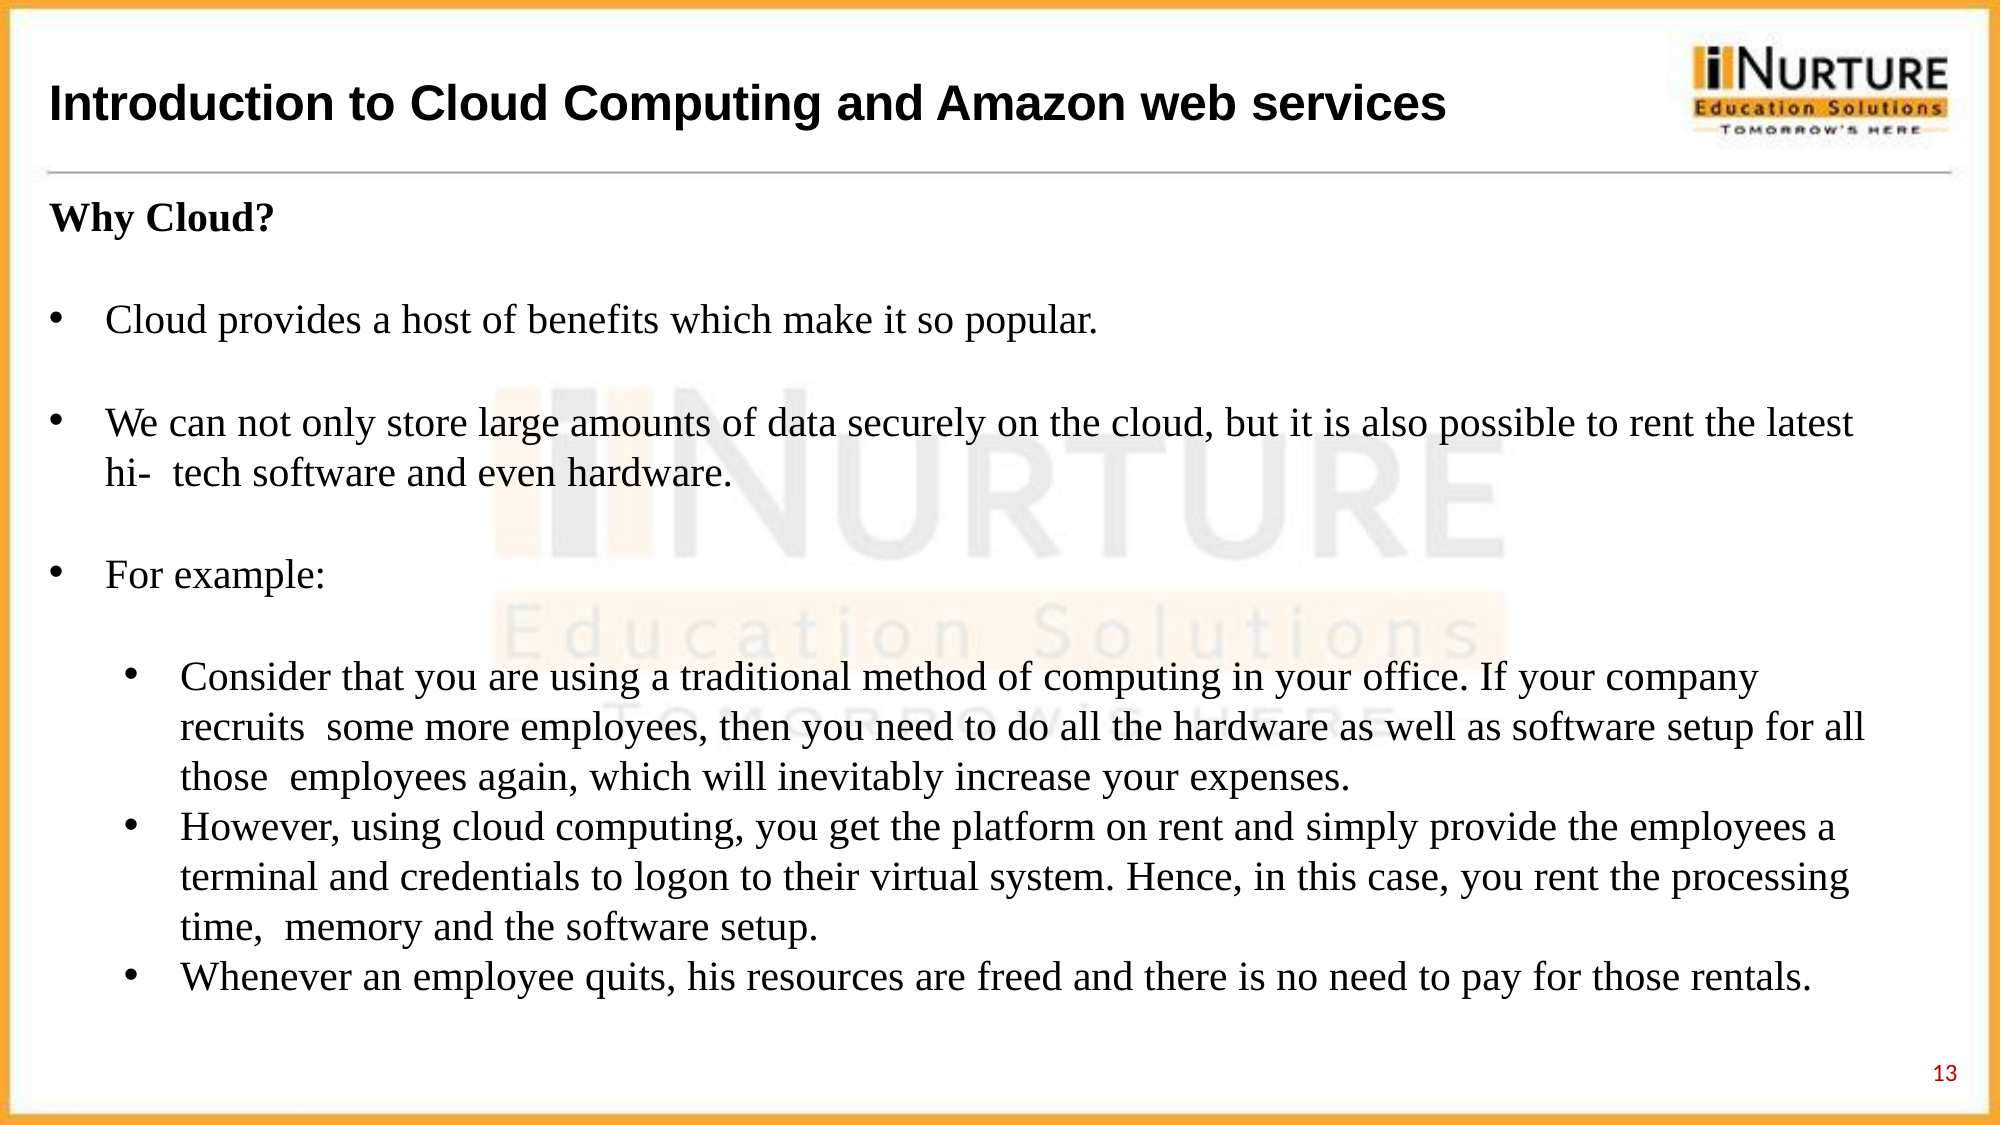

# Introduction to Cloud Computing and Amazon web services
Why Cloud?

Cloud provides a host of benefits which make it so popular.

We can not only store large amounts of data securely on the cloud, but it is also possible to rent the latest hi-  tech software and even hardware.

For example:

Consider that you are using a traditional method of computing in your office. If your company recruits  some more employees, then you need to do all the hardware as well as software setup for all those  employees again, which will inevitably increase your expenses.
However, using cloud computing, you get the platform on rent and simply provide the employees a  terminal and credentials to logon to their virtual system. Hence, in this case, you rent the processing time,  memory and the software setup.
Whenever an employee quits, his resources are freed and there is no need to pay for those rentals.
13